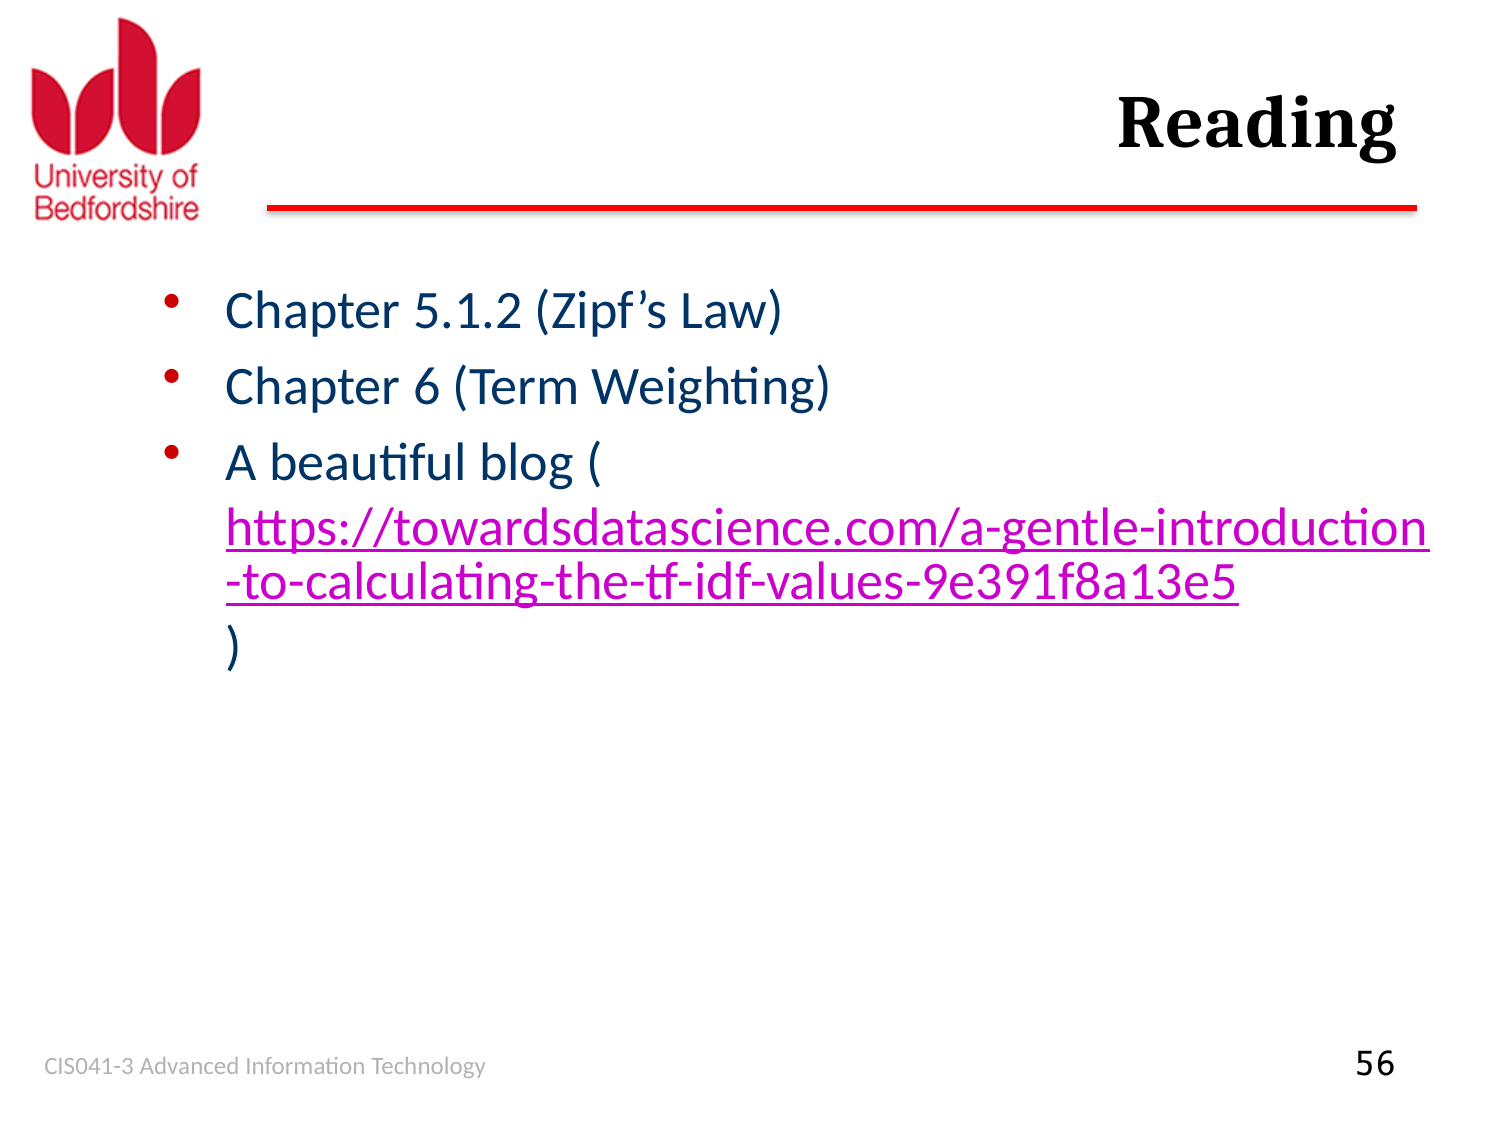

# Reading
Chapter 5.1.2 (Zipf’s Law)
Chapter 6 (Term Weighting)
A beautiful blog (https://towardsdatascience.com/a-gentle-introduction-to-calculating-the-tf-idf-values-9e391f8a13e5)

CIS041-3 Advanced Information Technology